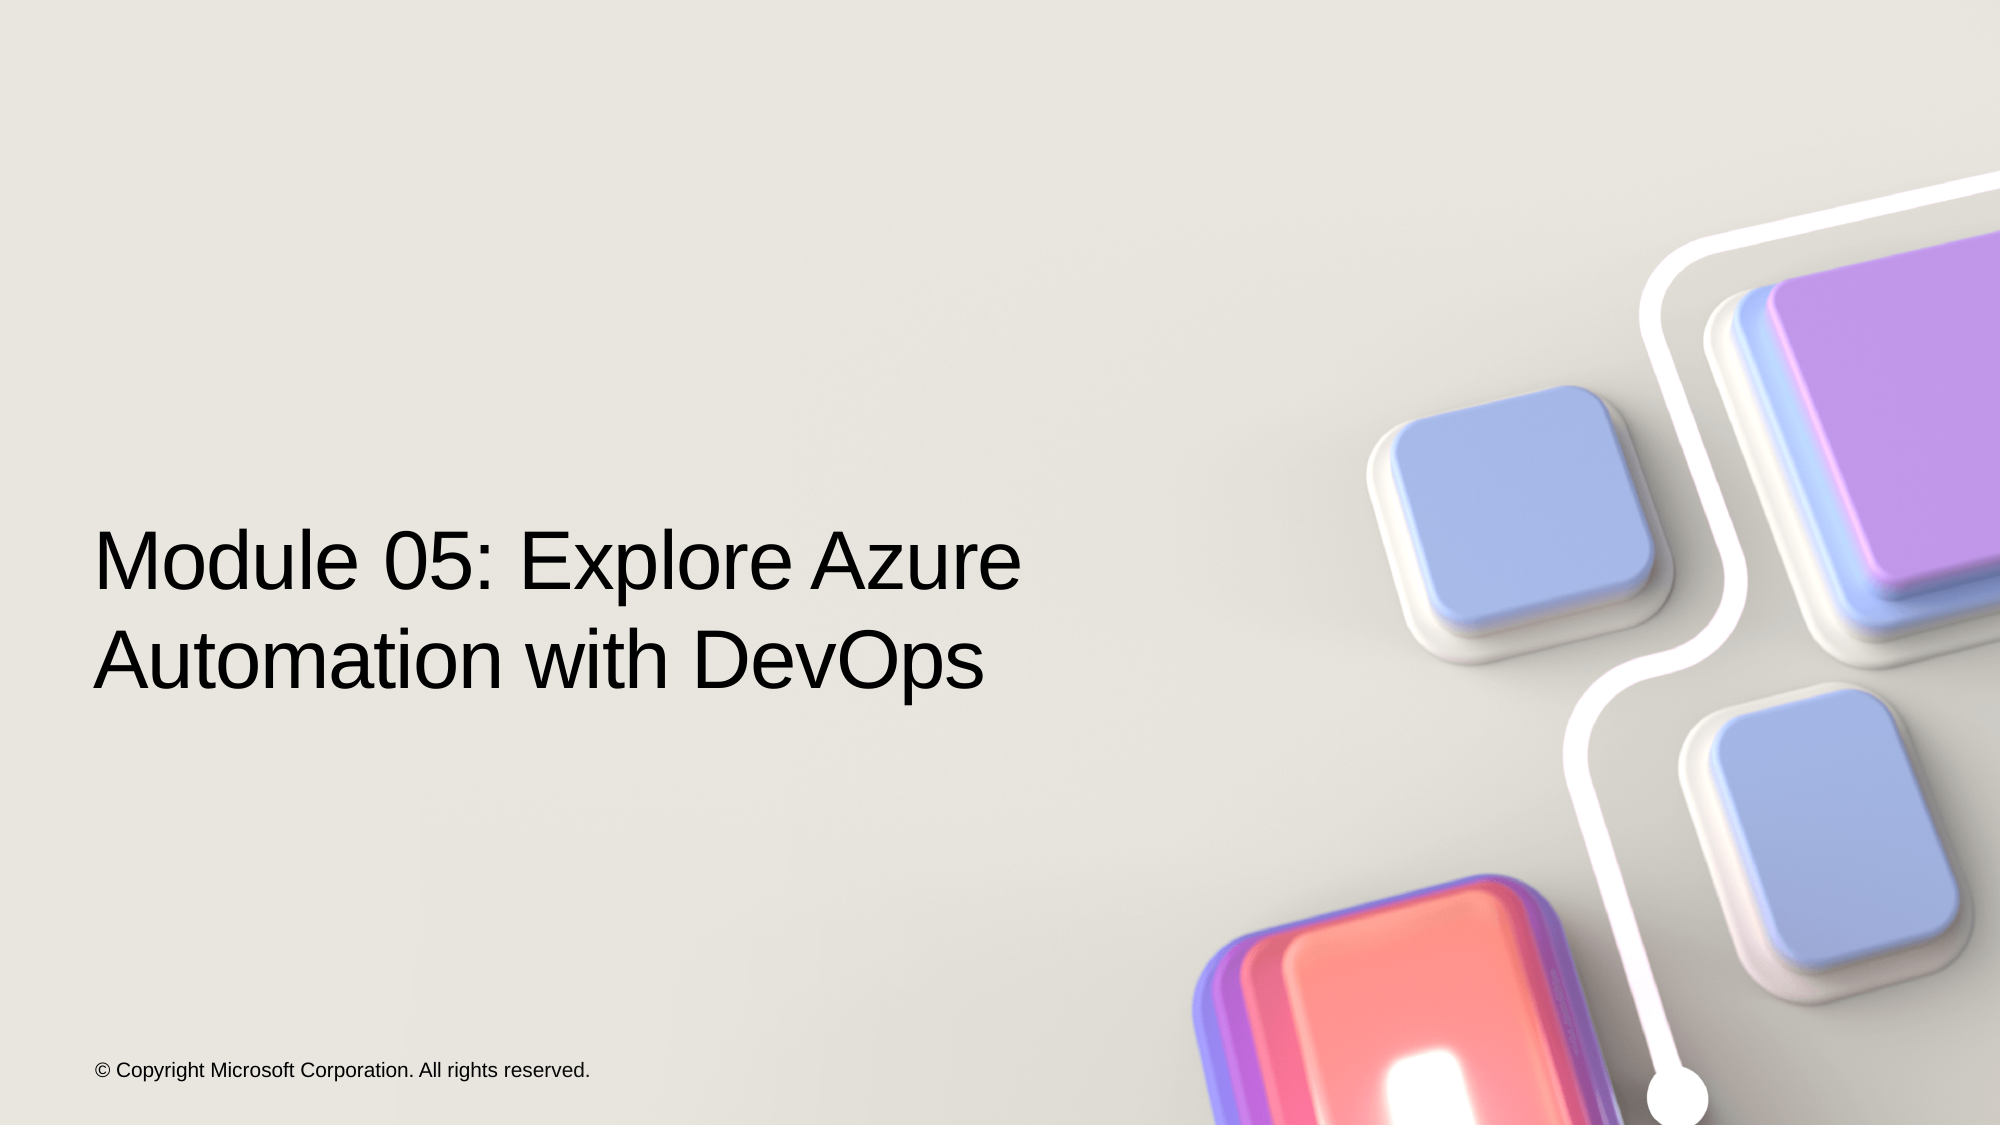

# Module 05: Explore Azure Automation with DevOps